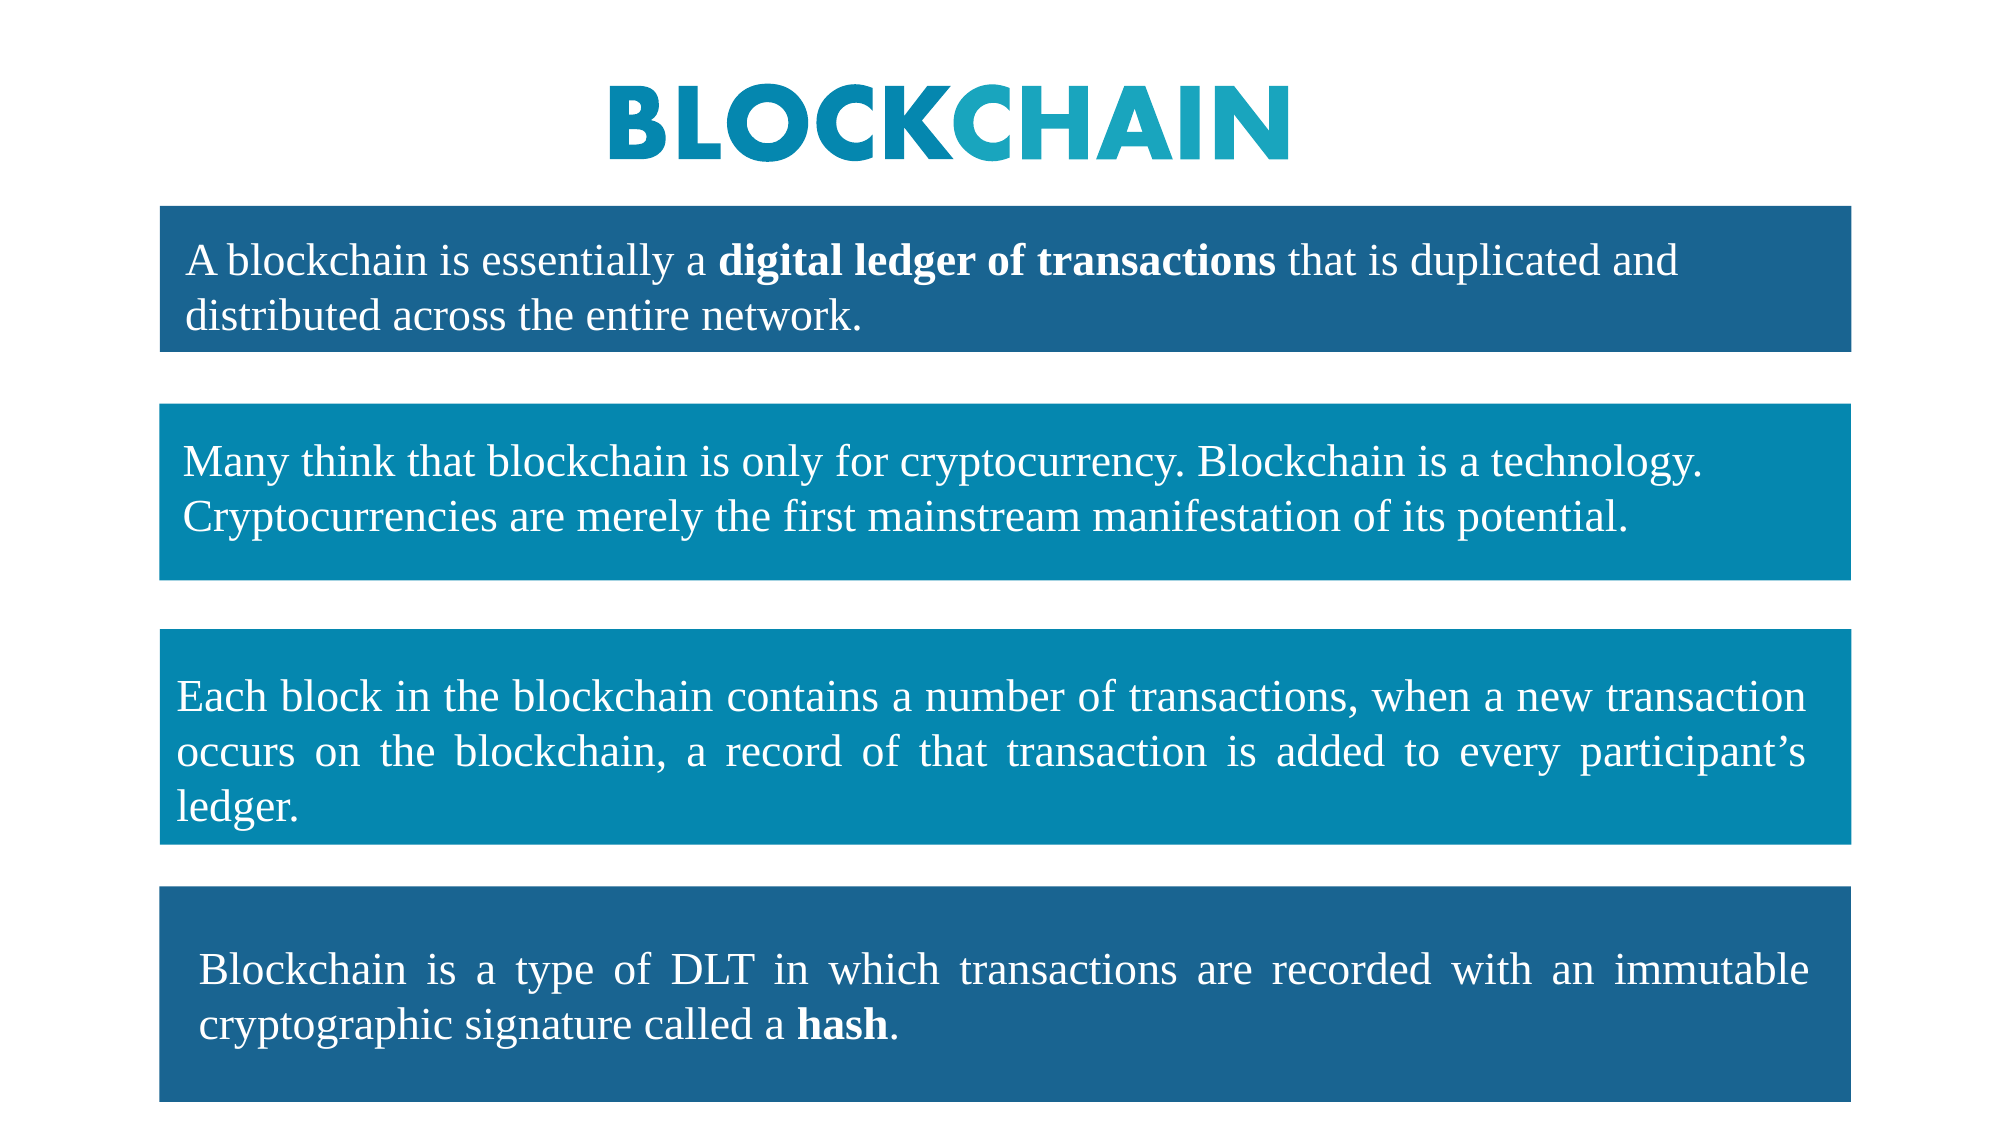

A blockchain is essentially a digital ledger of transactions that is duplicated and distributed across the entire network.

Many think that blockchain is only for cryptocurrency. Blockchain is a technology. Cryptocurrencies are merely the first mainstream manifestation of its potential.

Each block in the blockchain contains a number of transactions, when a new transaction occurs on the blockchain, a record of that transaction is added to every participant’s ledger.

Blockchain is a type of DLT in which transactions are recorded with an immutable cryptographic signature called a hash.